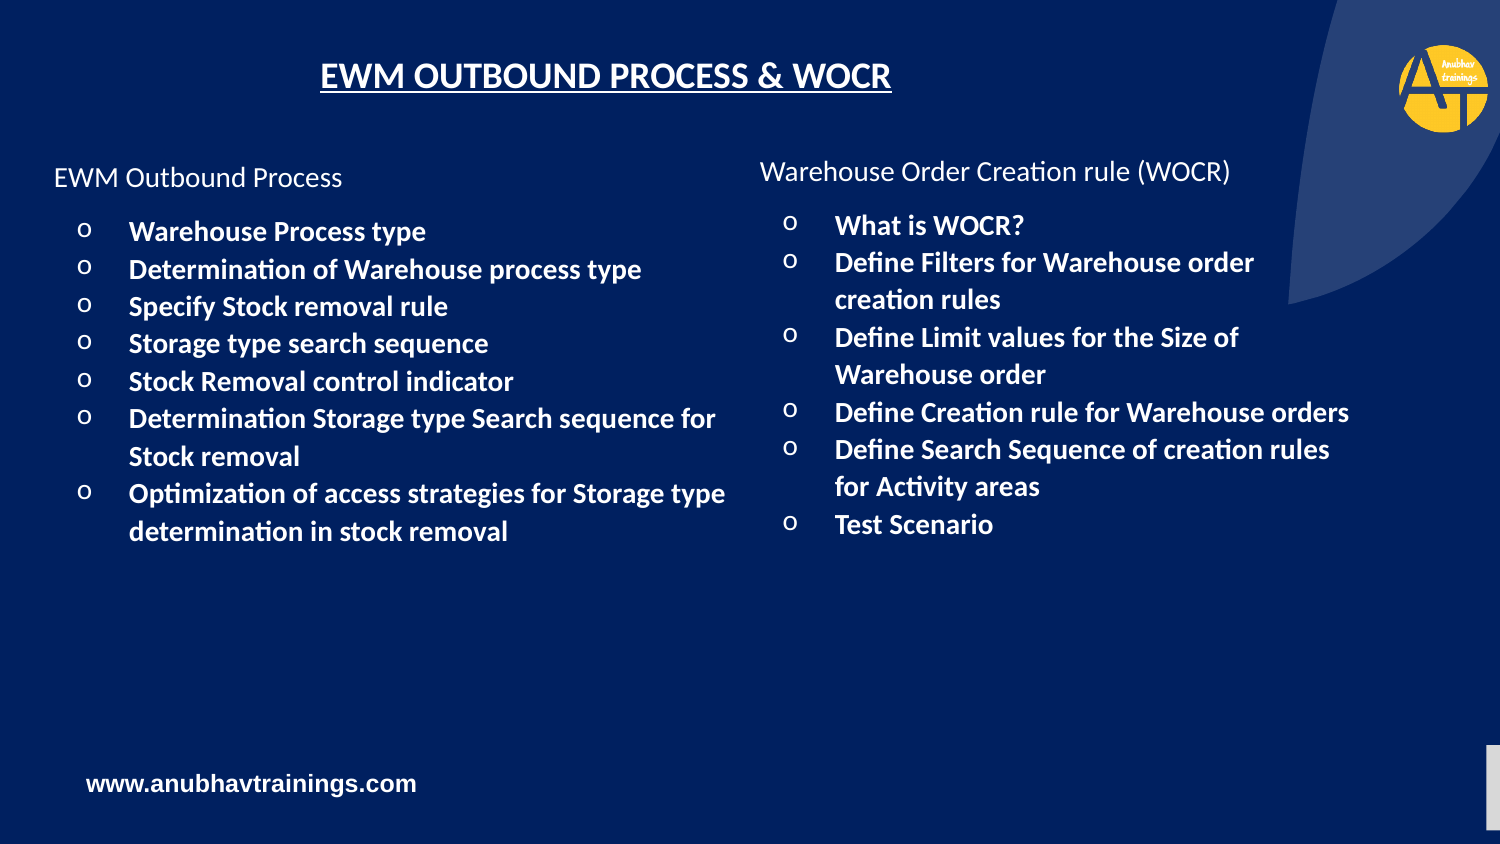

EWM OUTBOUND PROCESS & WOCR
Warehouse Order Creation rule (WOCR)
What is WOCR?
Define Filters for Warehouse order creation rules
Define Limit values for the Size of Warehouse order
Define Creation rule for Warehouse orders
Define Search Sequence of creation rules for Activity areas
Test Scenario
EWM Outbound Process
Warehouse Process type
Determination of Warehouse process type
Specify Stock removal rule
Storage type search sequence
Stock Removal control indicator
Determination Storage type Search sequence for Stock removal
Optimization of access strategies for Storage type determination in stock removal